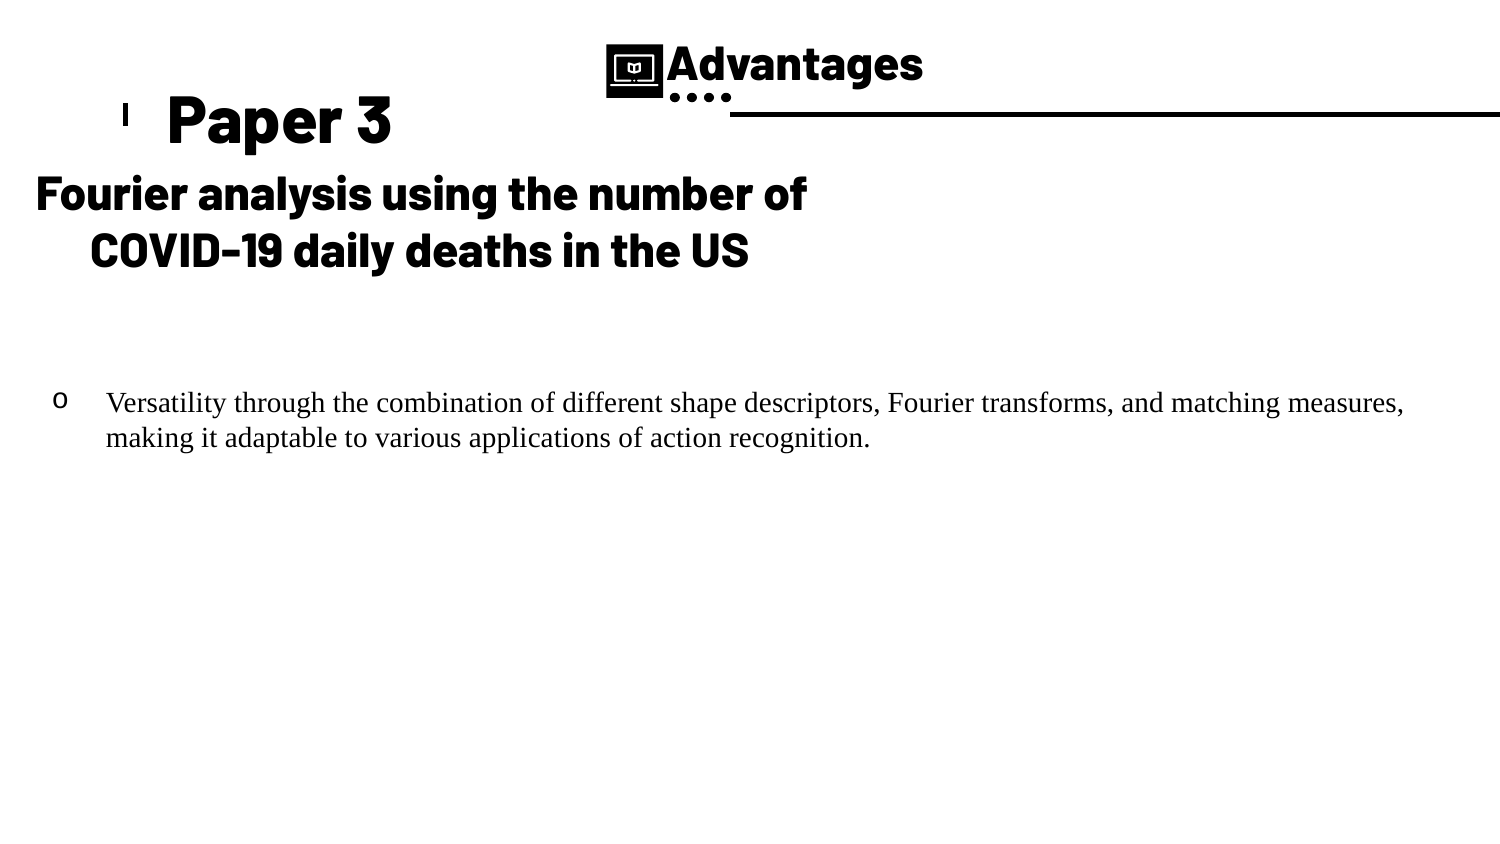

Advantages

# Paper 3

Fourier analysis using the number of COVID-19 daily deaths in the US

Versatility through the combination of different shape descriptors, Fourier transforms, and matching measures, making it adaptable to various applications of action recognition.